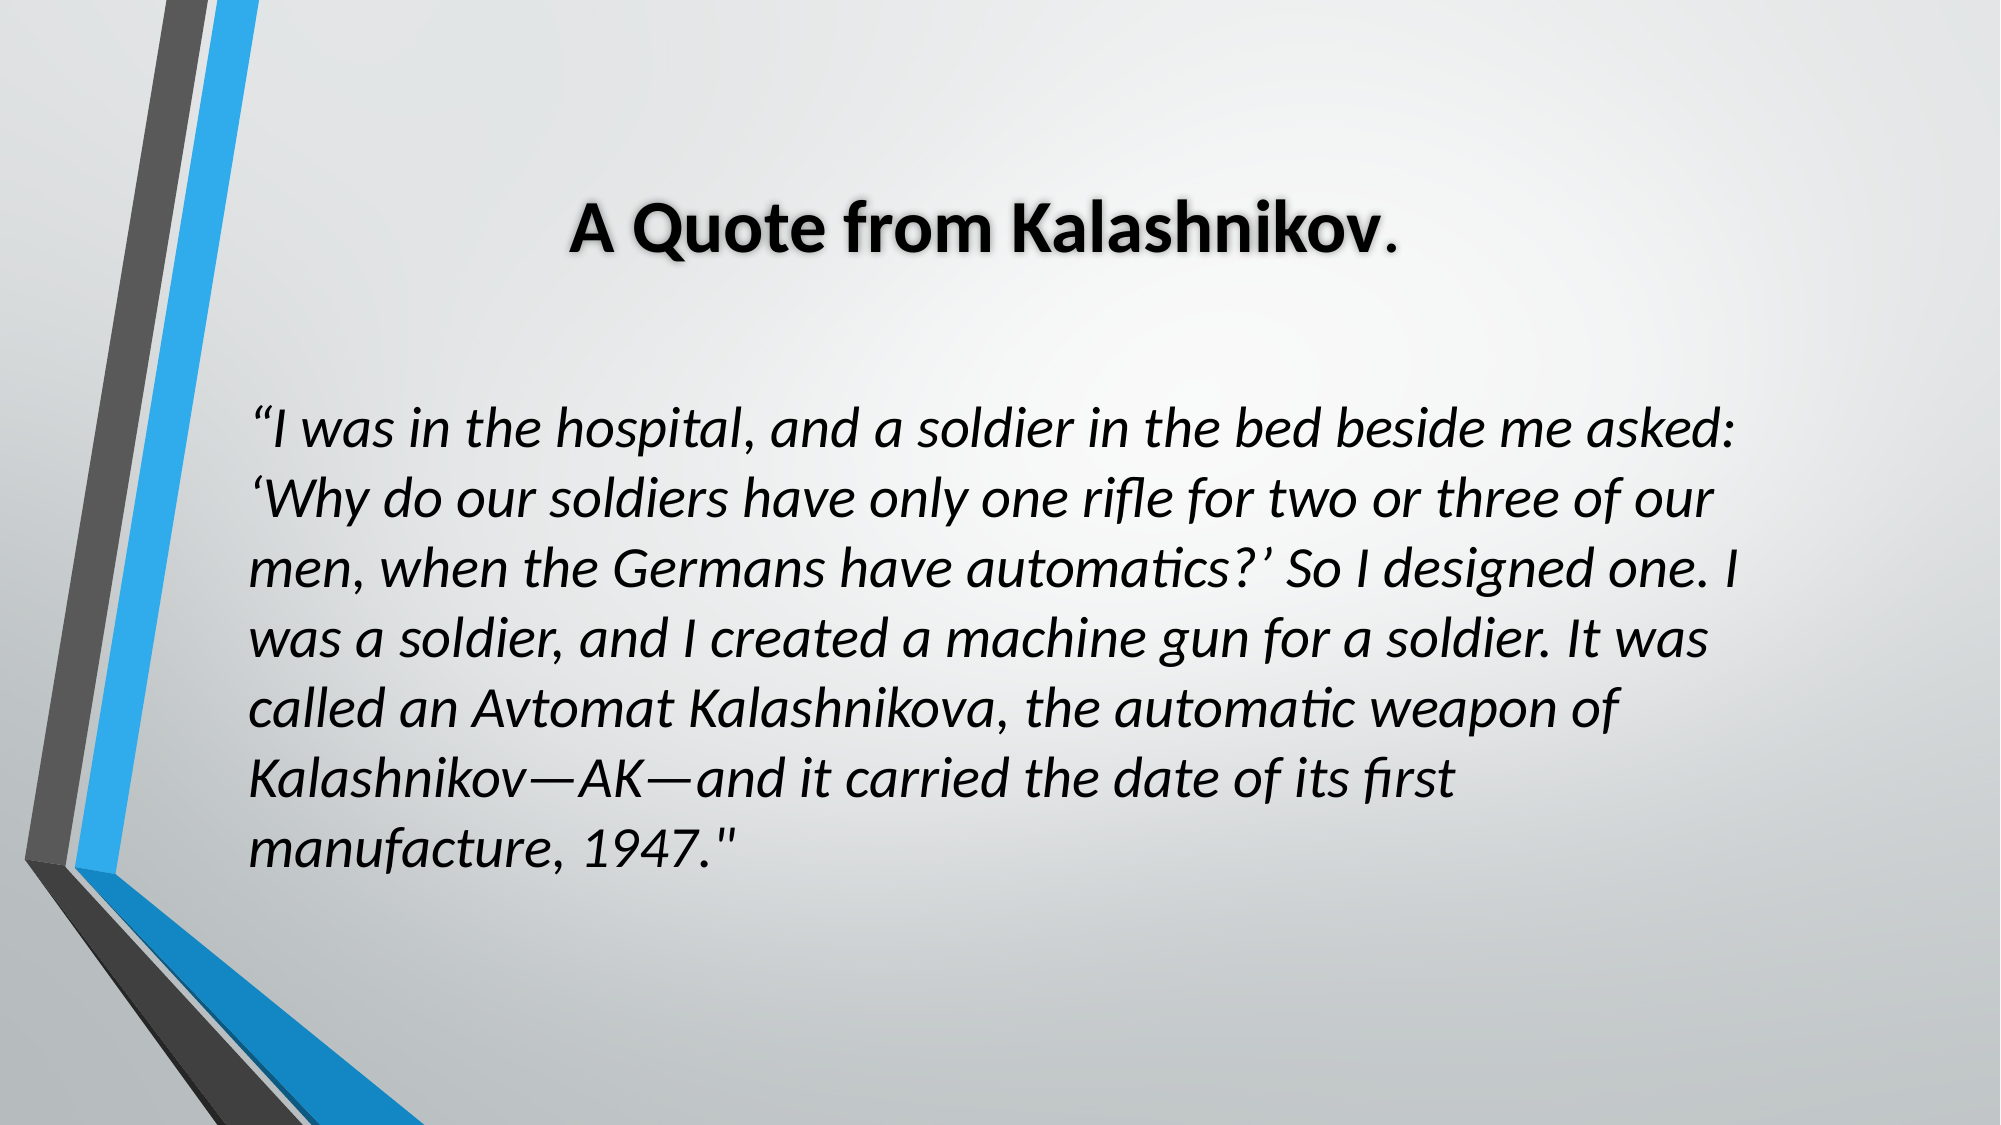

A Quote from Kalashnikov.
“I was in the hospital, and a soldier in the bed beside me asked: ‘Why do our soldiers have only one rifle for two or three of our men, when the Germans have automatics?’ So I designed one. I was a soldier, and I created a machine gun for a soldier. It was called an Avtomat Kalashnikova, the automatic weapon of Kalashnikov—AK—and it carried the date of its first manufacture, 1947."